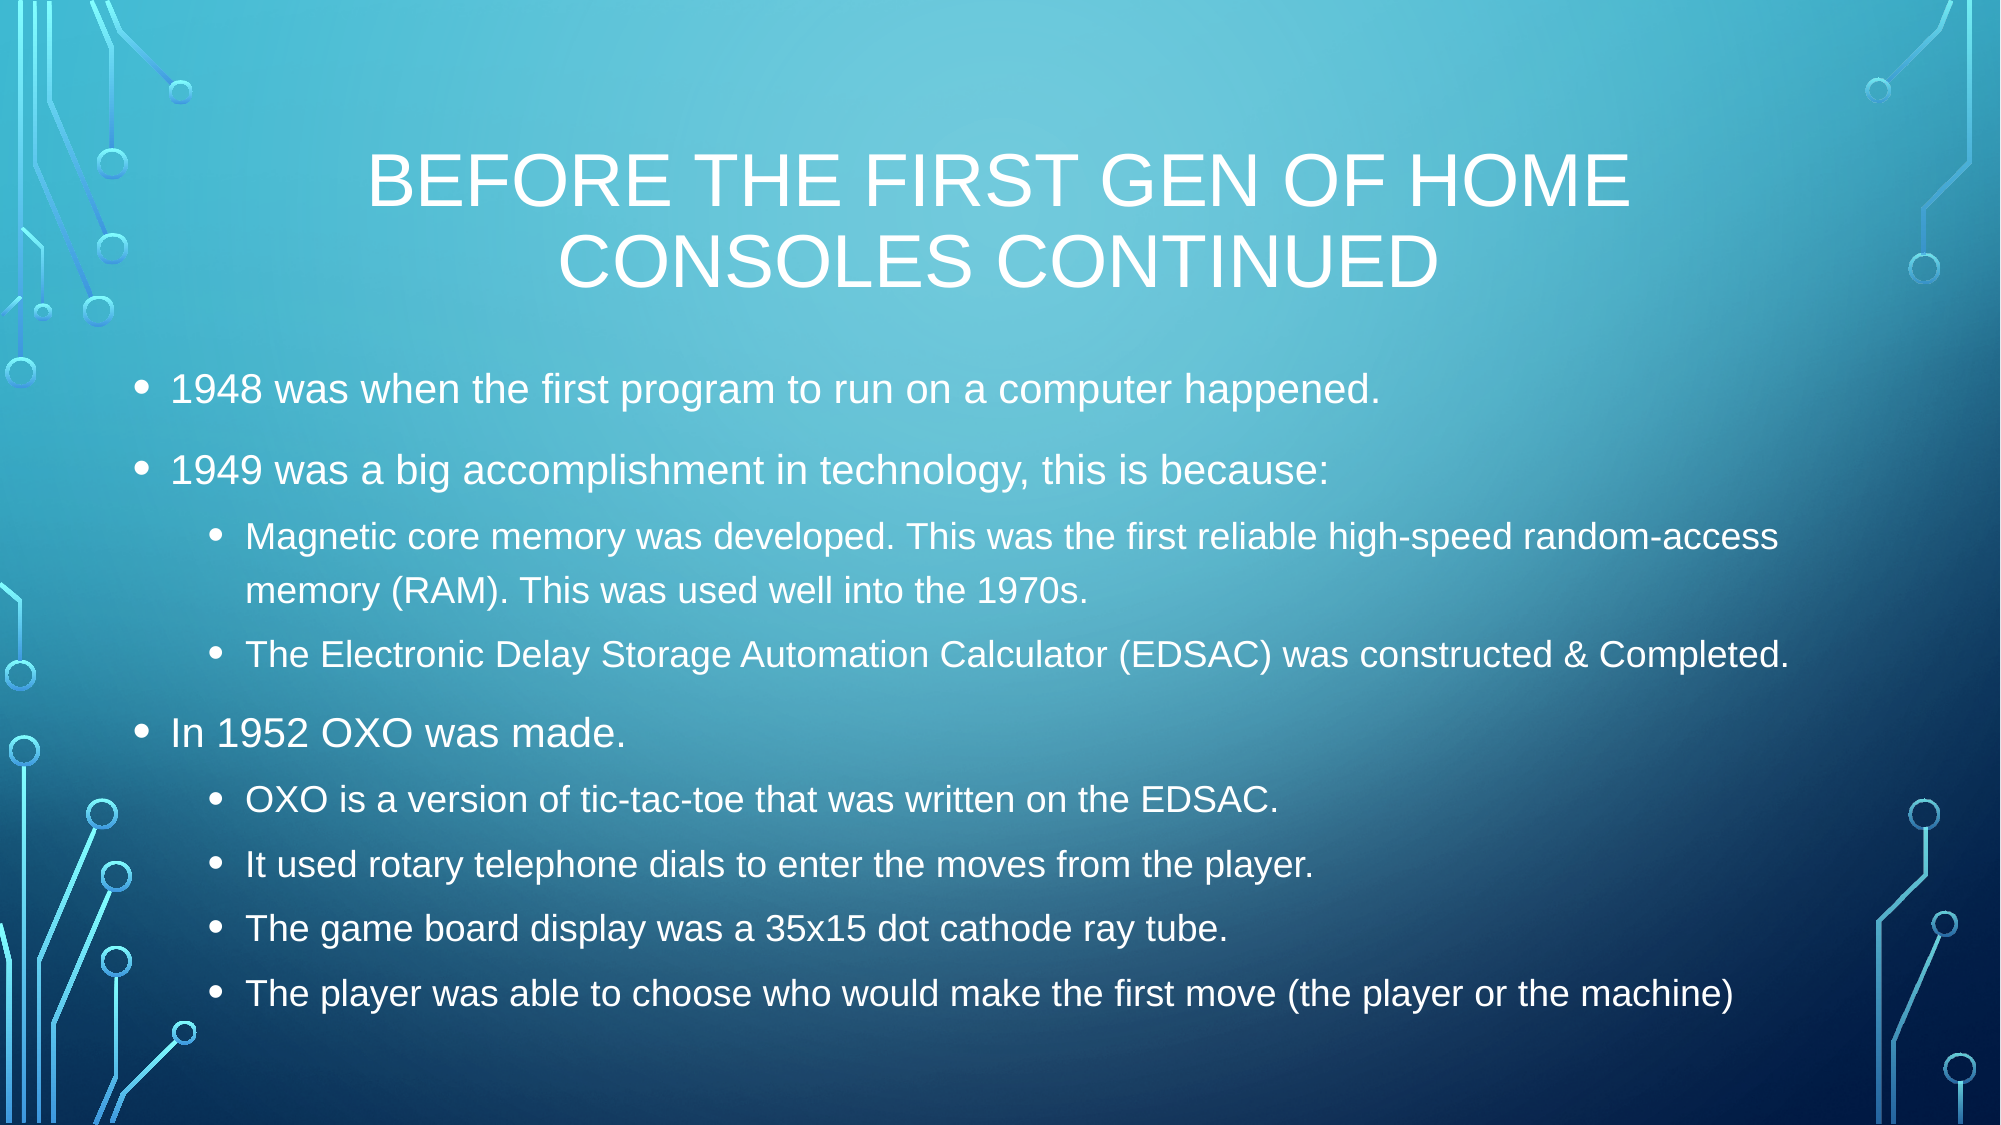

# Before the first Gen of home consoles continued
1948 was when the first program to run on a computer happened.
1949 was a big accomplishment in technology, this is because:
Magnetic core memory was developed. This was the first reliable high-speed random-access memory (RAM). This was used well into the 1970s.
The Electronic Delay Storage Automation Calculator (EDSAC) was constructed & Completed.
In 1952 OXO was made.
OXO is a version of tic-tac-toe that was written on the EDSAC.
It used rotary telephone dials to enter the moves from the player.
The game board display was a 35x15 dot cathode ray tube.
The player was able to choose who would make the first move (the player or the machine)